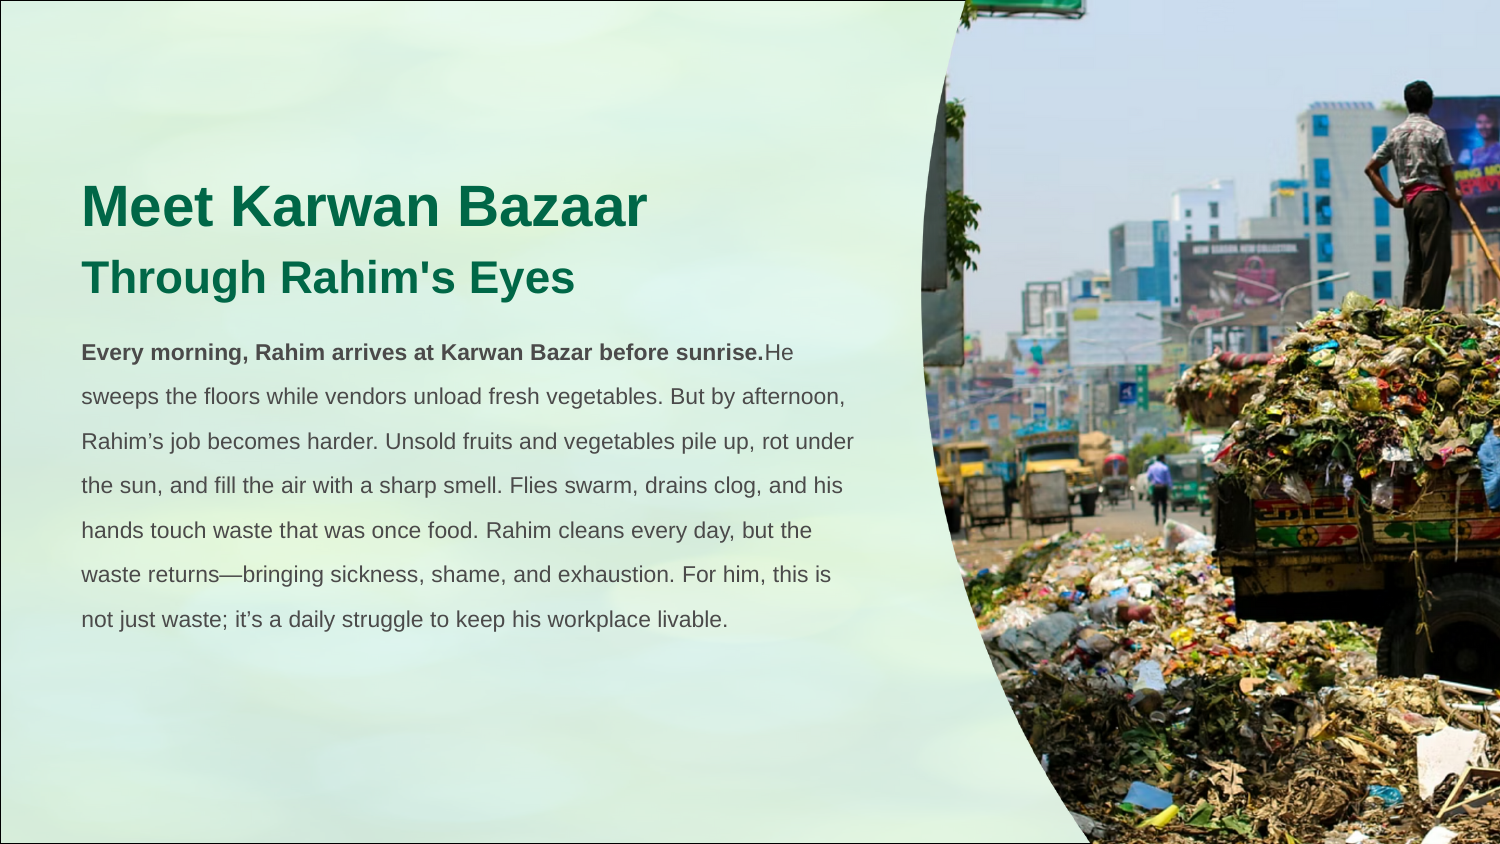

Meet Karwan Bazaar
Through Rahim's Eyes
Every morning, Rahim arrives at Karwan Bazar before sunrise.He sweeps the floors while vendors unload fresh vegetables. But by afternoon, Rahim’s job becomes harder. Unsold fruits and vegetables pile up, rot under the sun, and fill the air with a sharp smell. Flies swarm, drains clog, and his hands touch waste that was once food. Rahim cleans every day, but the waste returns—bringing sickness, shame, and exhaustion. For him, this is not just waste; it’s a daily struggle to keep his workplace livable.